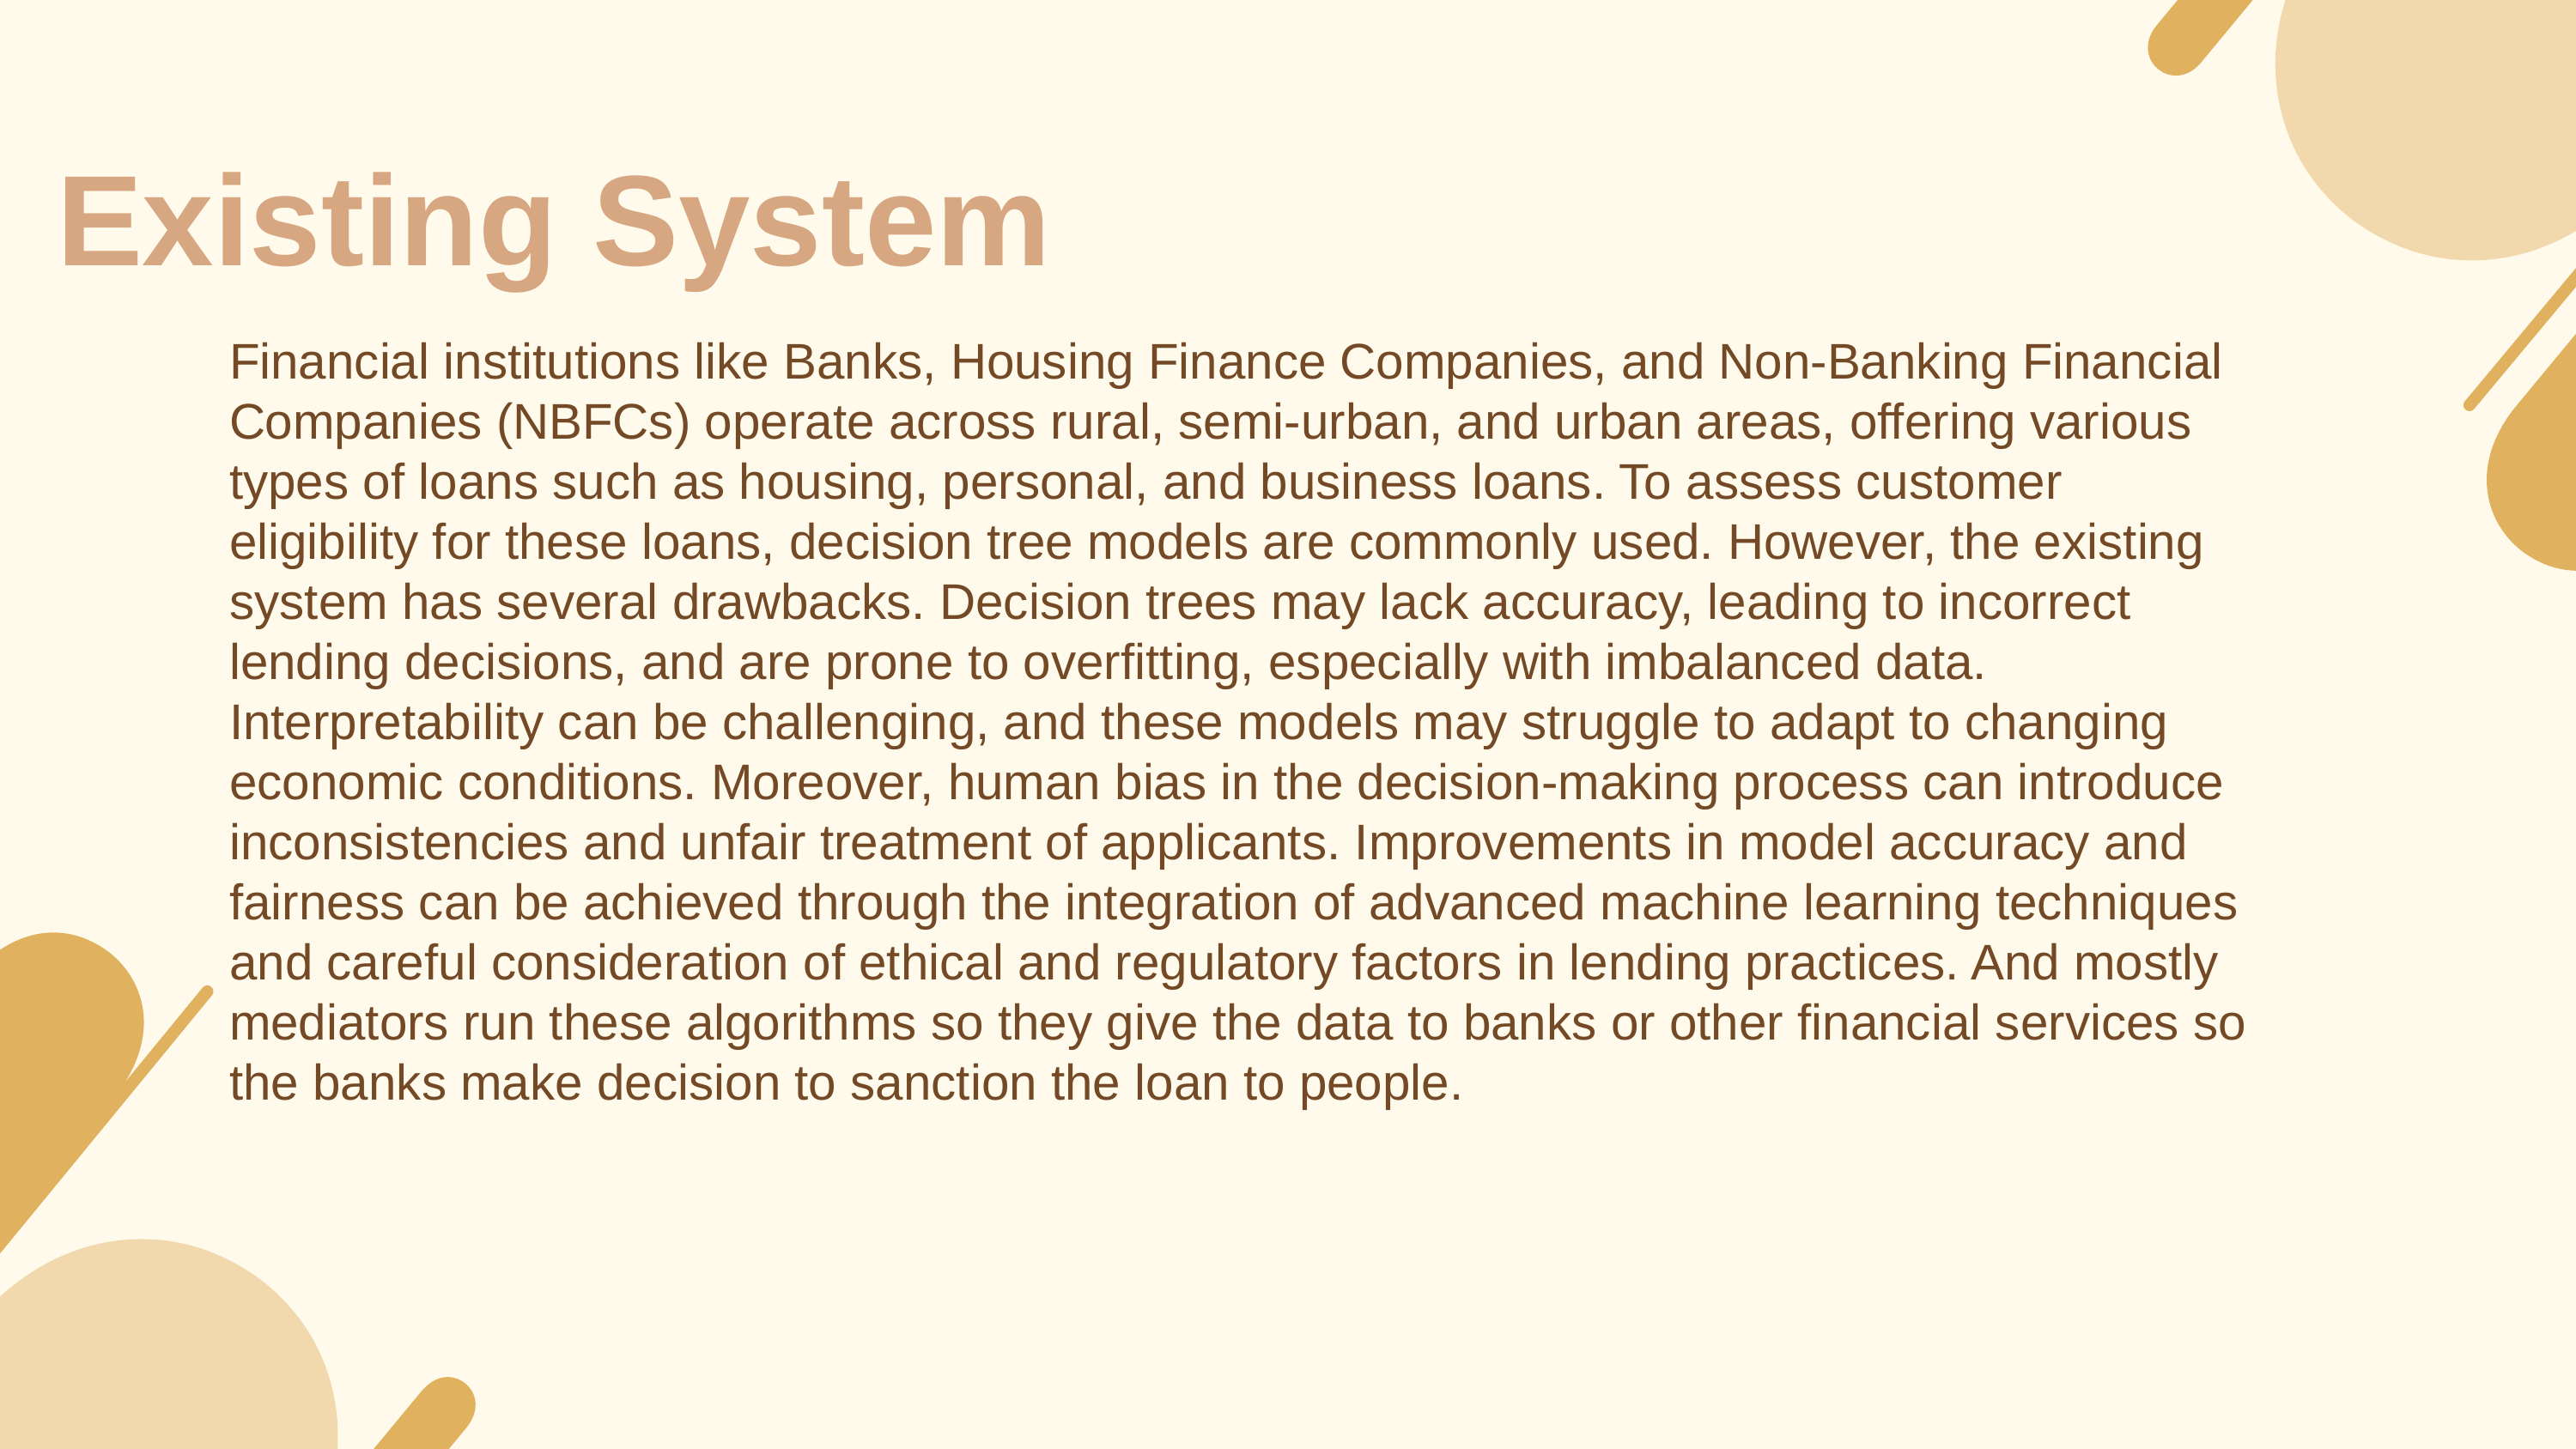

Existing System
Financial institutions like Banks, Housing Finance Companies, and Non-Banking Financial Companies (NBFCs) operate across rural, semi-urban, and urban areas, offering various types of loans such as housing, personal, and business loans. To assess customer eligibility for these loans, decision tree models are commonly used. However, the existing system has several drawbacks. Decision trees may lack accuracy, leading to incorrect lending decisions, and are prone to overfitting, especially with imbalanced data. Interpretability can be challenging, and these models may struggle to adapt to changing economic conditions. Moreover, human bias in the decision-making process can introduce inconsistencies and unfair treatment of applicants. Improvements in model accuracy and fairness can be achieved through the integration of advanced machine learning techniques and careful consideration of ethical and regulatory factors in lending practices. And mostly mediators run these algorithms so they give the data to banks or other financial services so the banks make decision to sanction the loan to people.